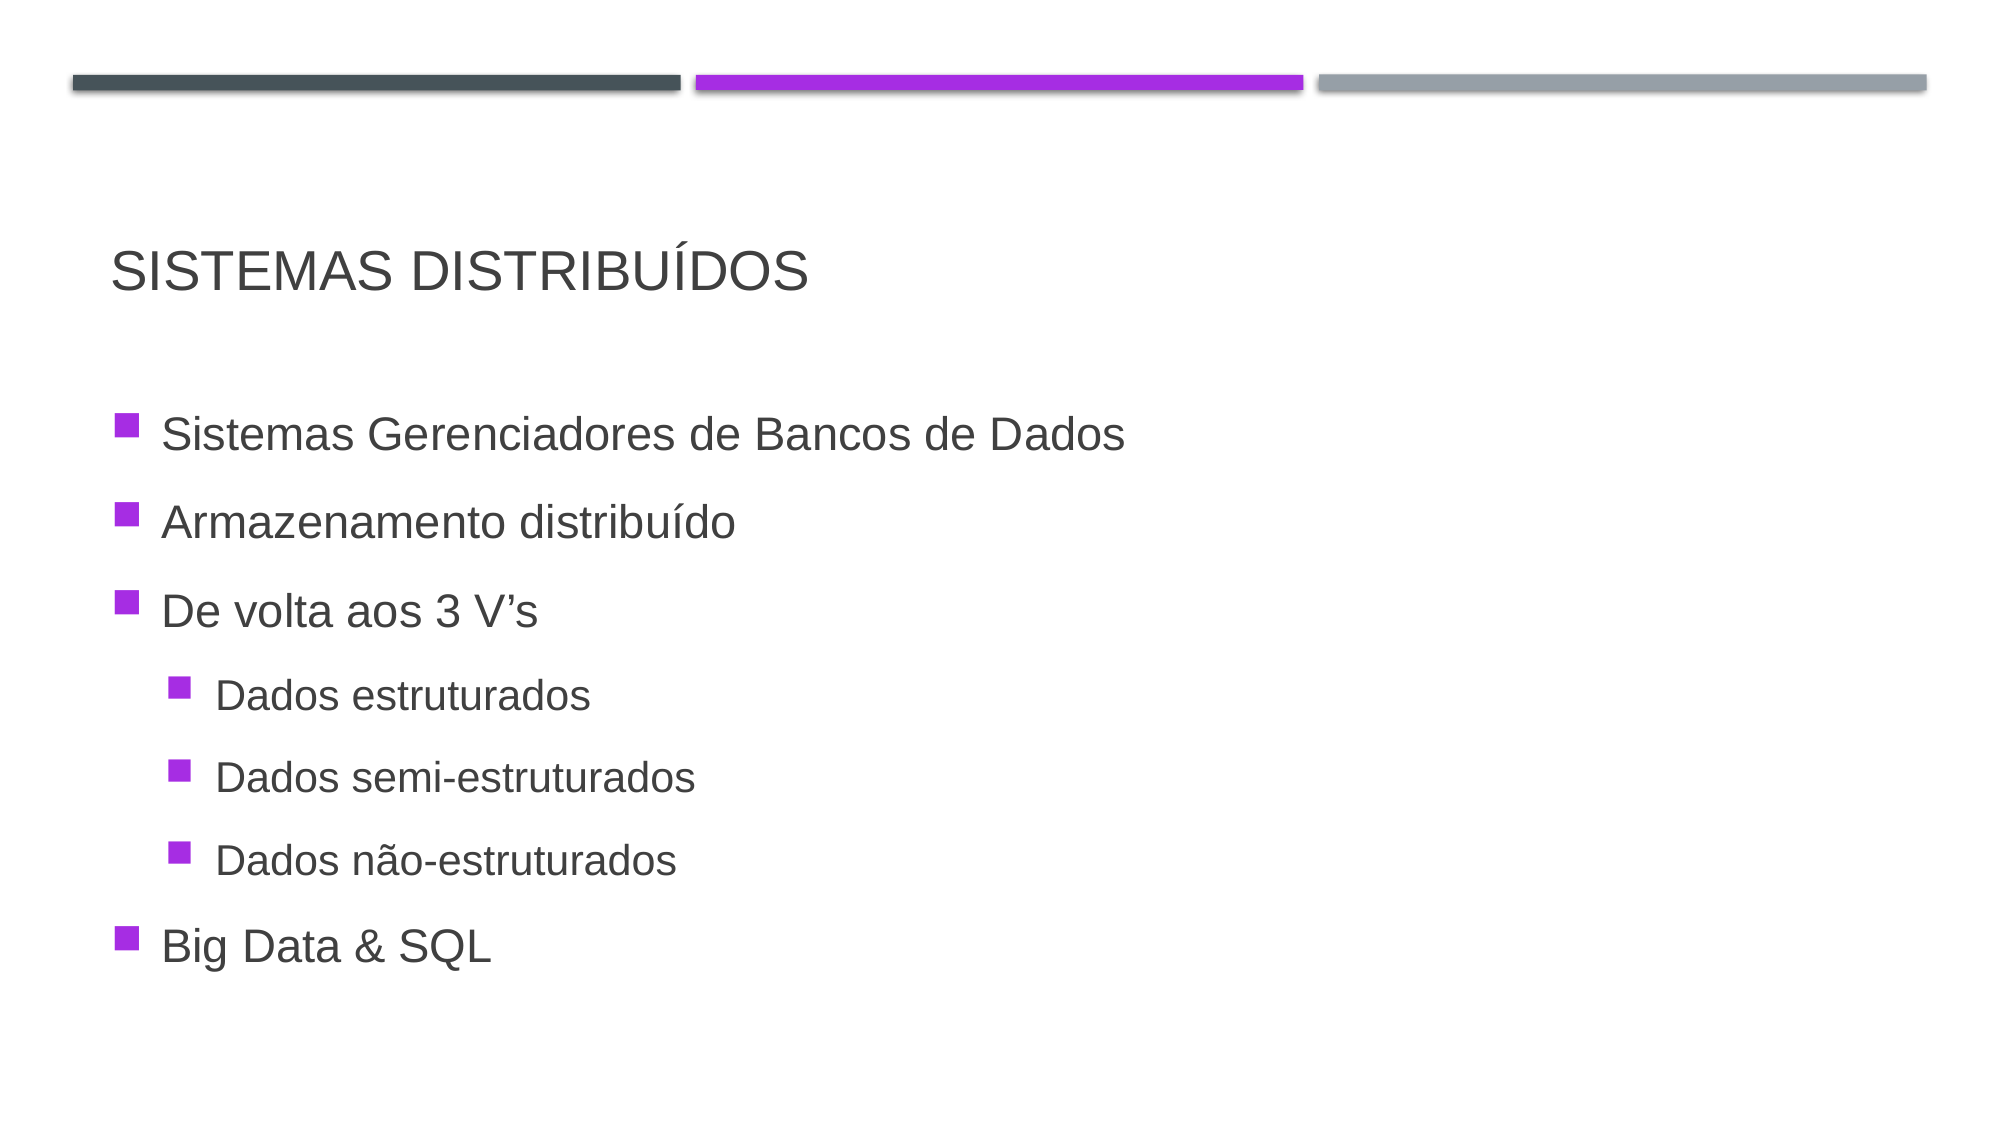

# Sistemas distribuídos
Sistemas Gerenciadores de Bancos de Dados
Armazenamento distribuído
De volta aos 3 V’s
Dados estruturados
Dados semi-estruturados
Dados não-estruturados
Big Data & SQL